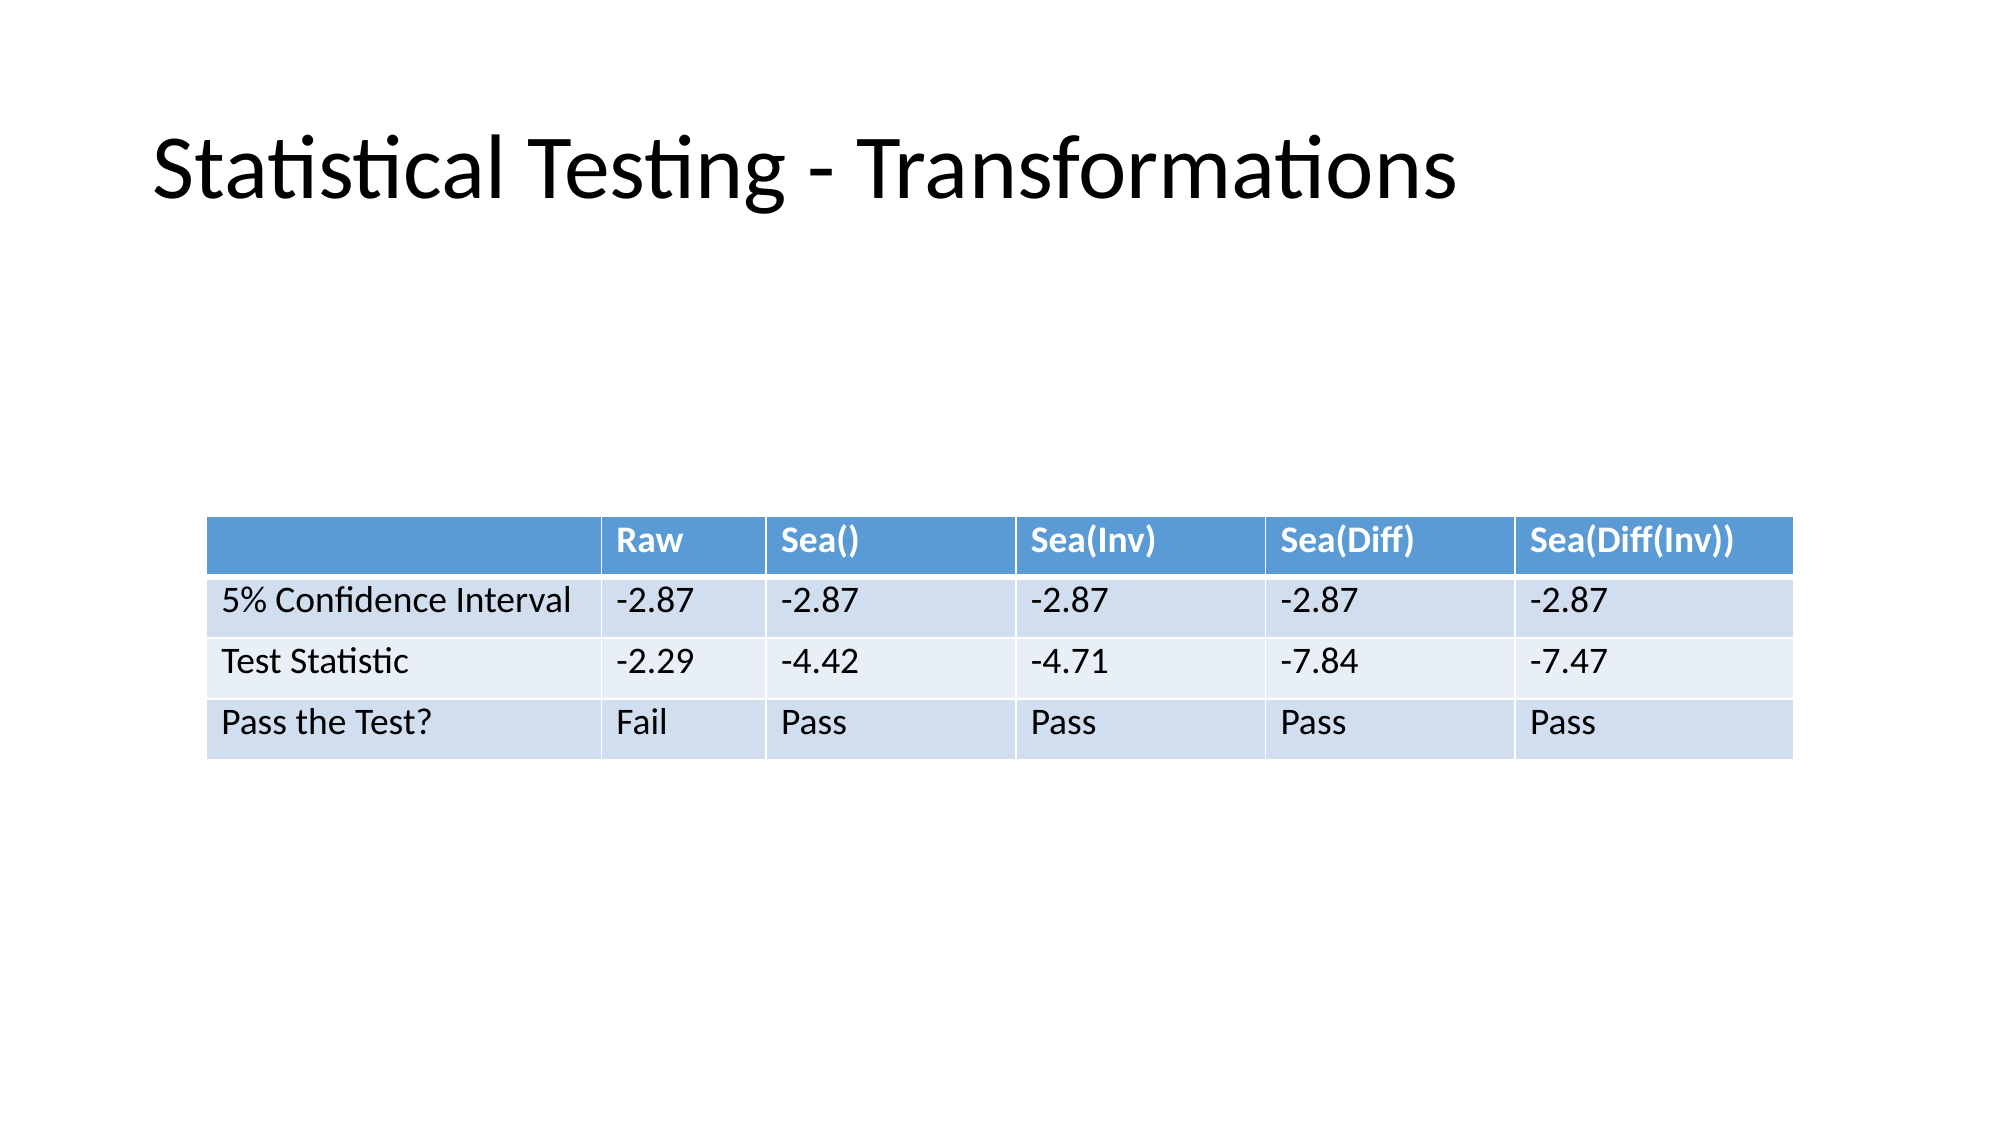

# Statistical Testing - Transformations
|  | Raw | Sea() | Sea(Inv) | Sea(Diff) | Sea(Diff(Inv)) |
| --- | --- | --- | --- | --- | --- |
| 5% Confidence Interval | -2.87 | -2.87 | -2.87 | -2.87 | -2.87 |
| Test Statistic | -2.29 | -4.42 | -4.71 | -7.84 | -7.47 |
| Pass the Test? | Fail | Pass | Pass | Pass | Pass |